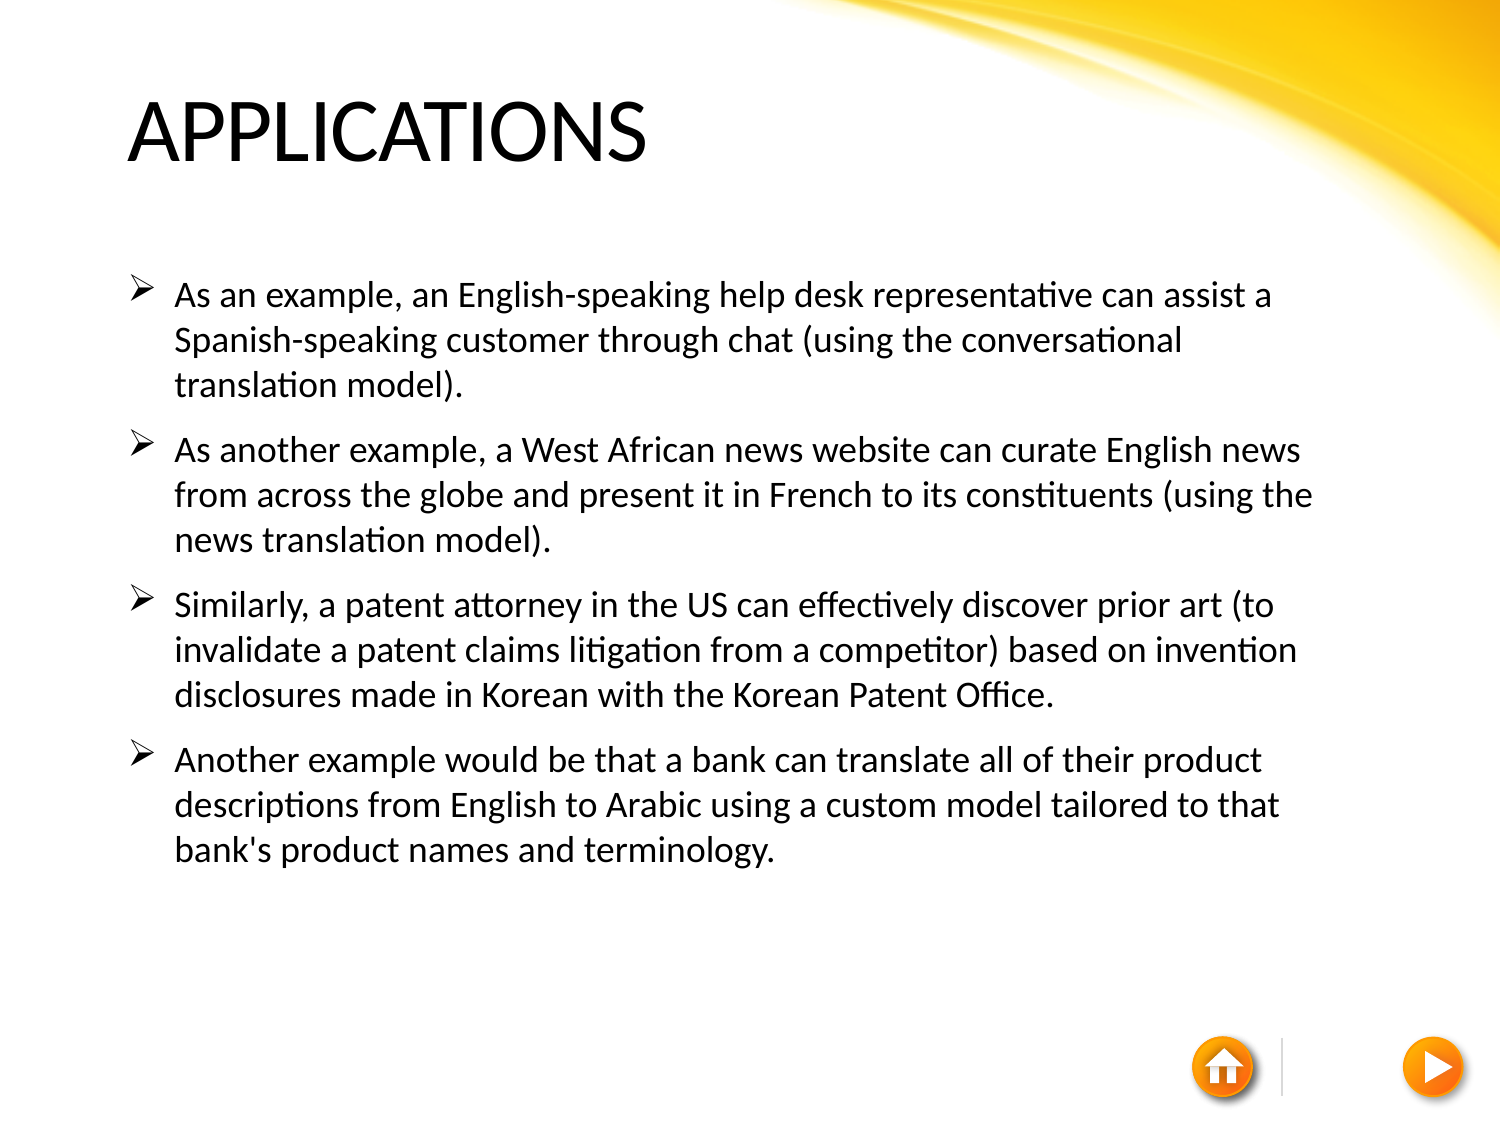

# APPLICATIONS
As an example, an English-speaking help desk representative can assist a Spanish-speaking customer through chat (using the conversational translation model).
As another example, a West African news website can curate English news from across the globe and present it in French to its constituents (using the news translation model).
Similarly, a patent attorney in the US can effectively discover prior art (to invalidate a patent claims litigation from a competitor) based on invention disclosures made in Korean with the Korean Patent Office.
Another example would be that a bank can translate all of their product descriptions from English to Arabic using a custom model tailored to that bank's product names and terminology.